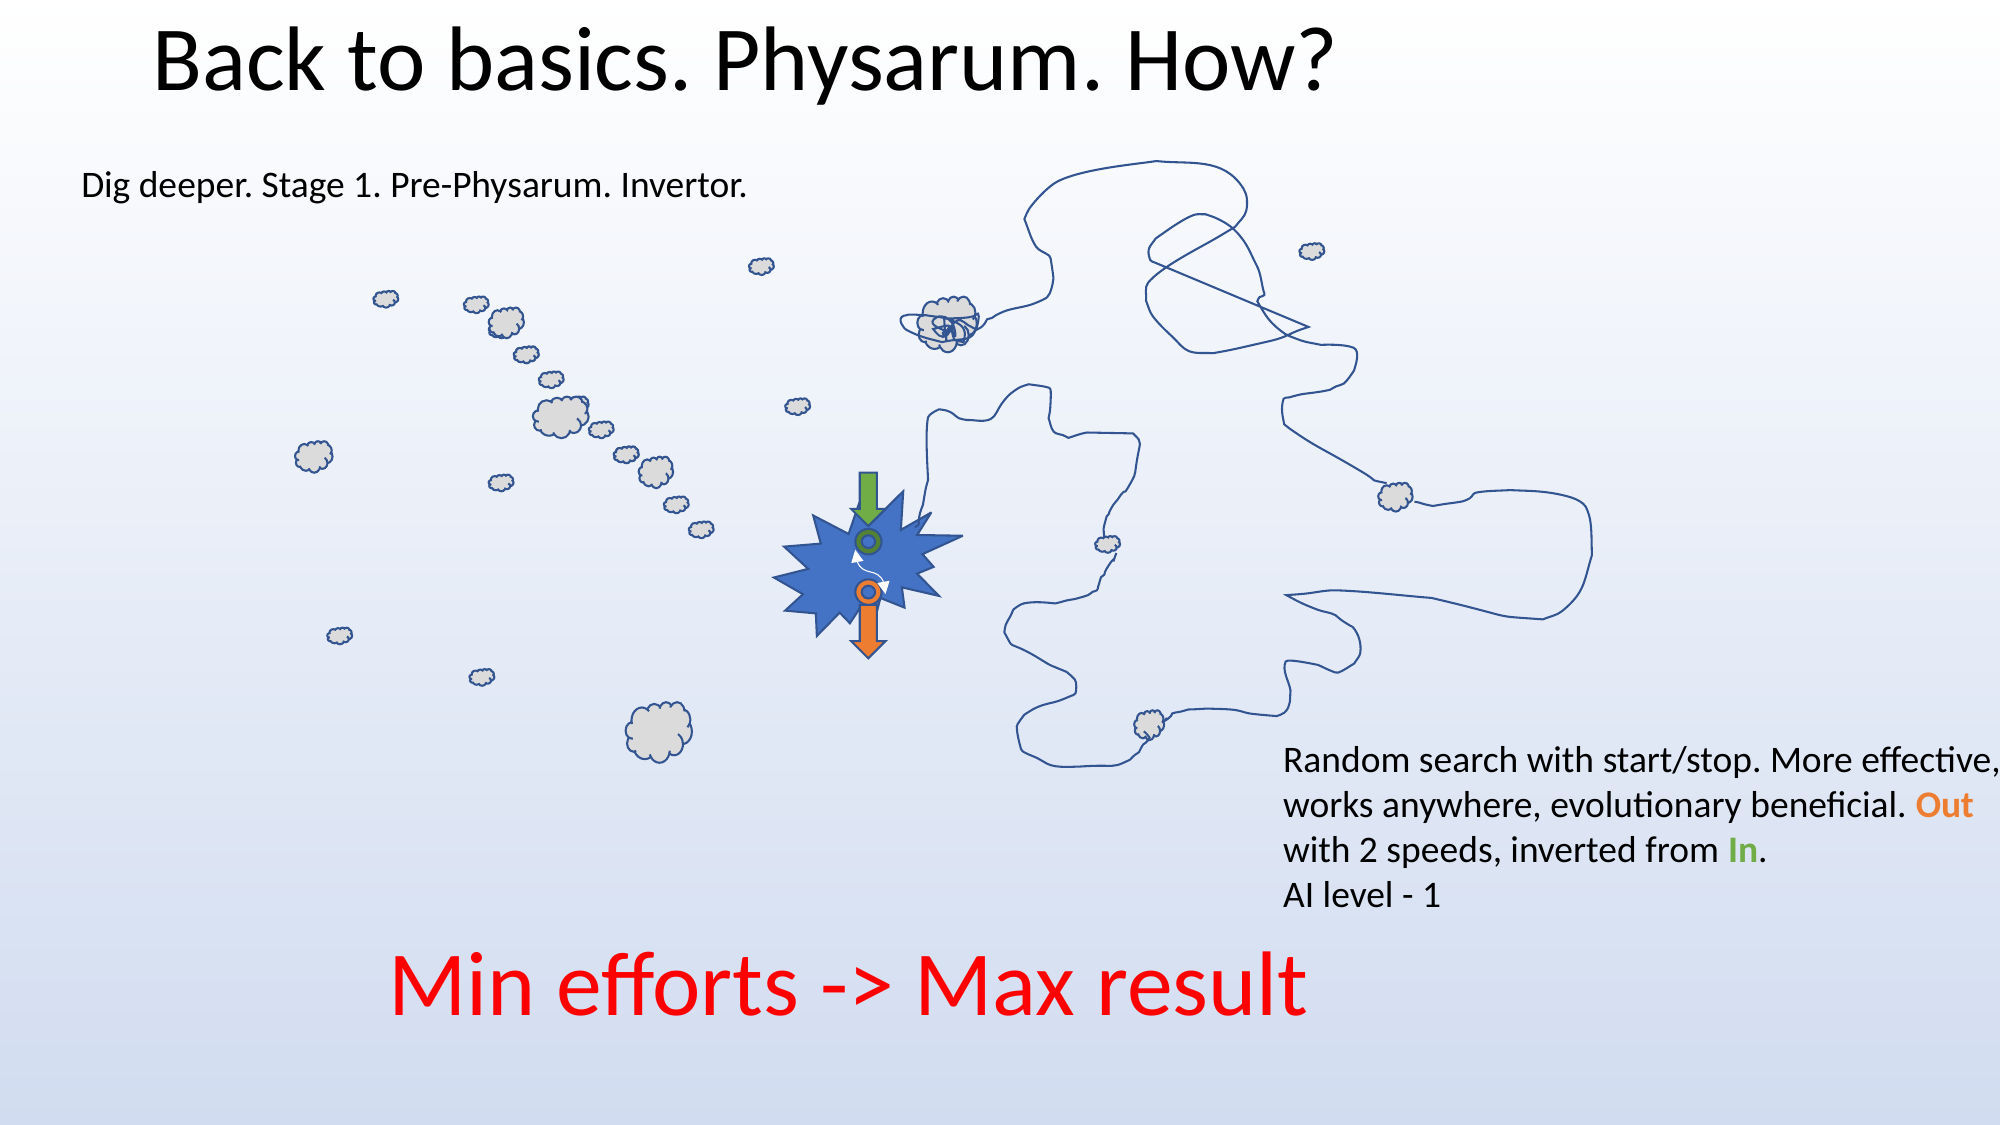

# Back to basics. Physarum. How?

Dig deeper. Stage 1. Pre-Physarum. Invertor.

Random search with start/stop. More effective, works anywhere, evolutionary beneficial. Out with 2 speeds, inverted from In.
AI level - 1
Min efforts -> Max result